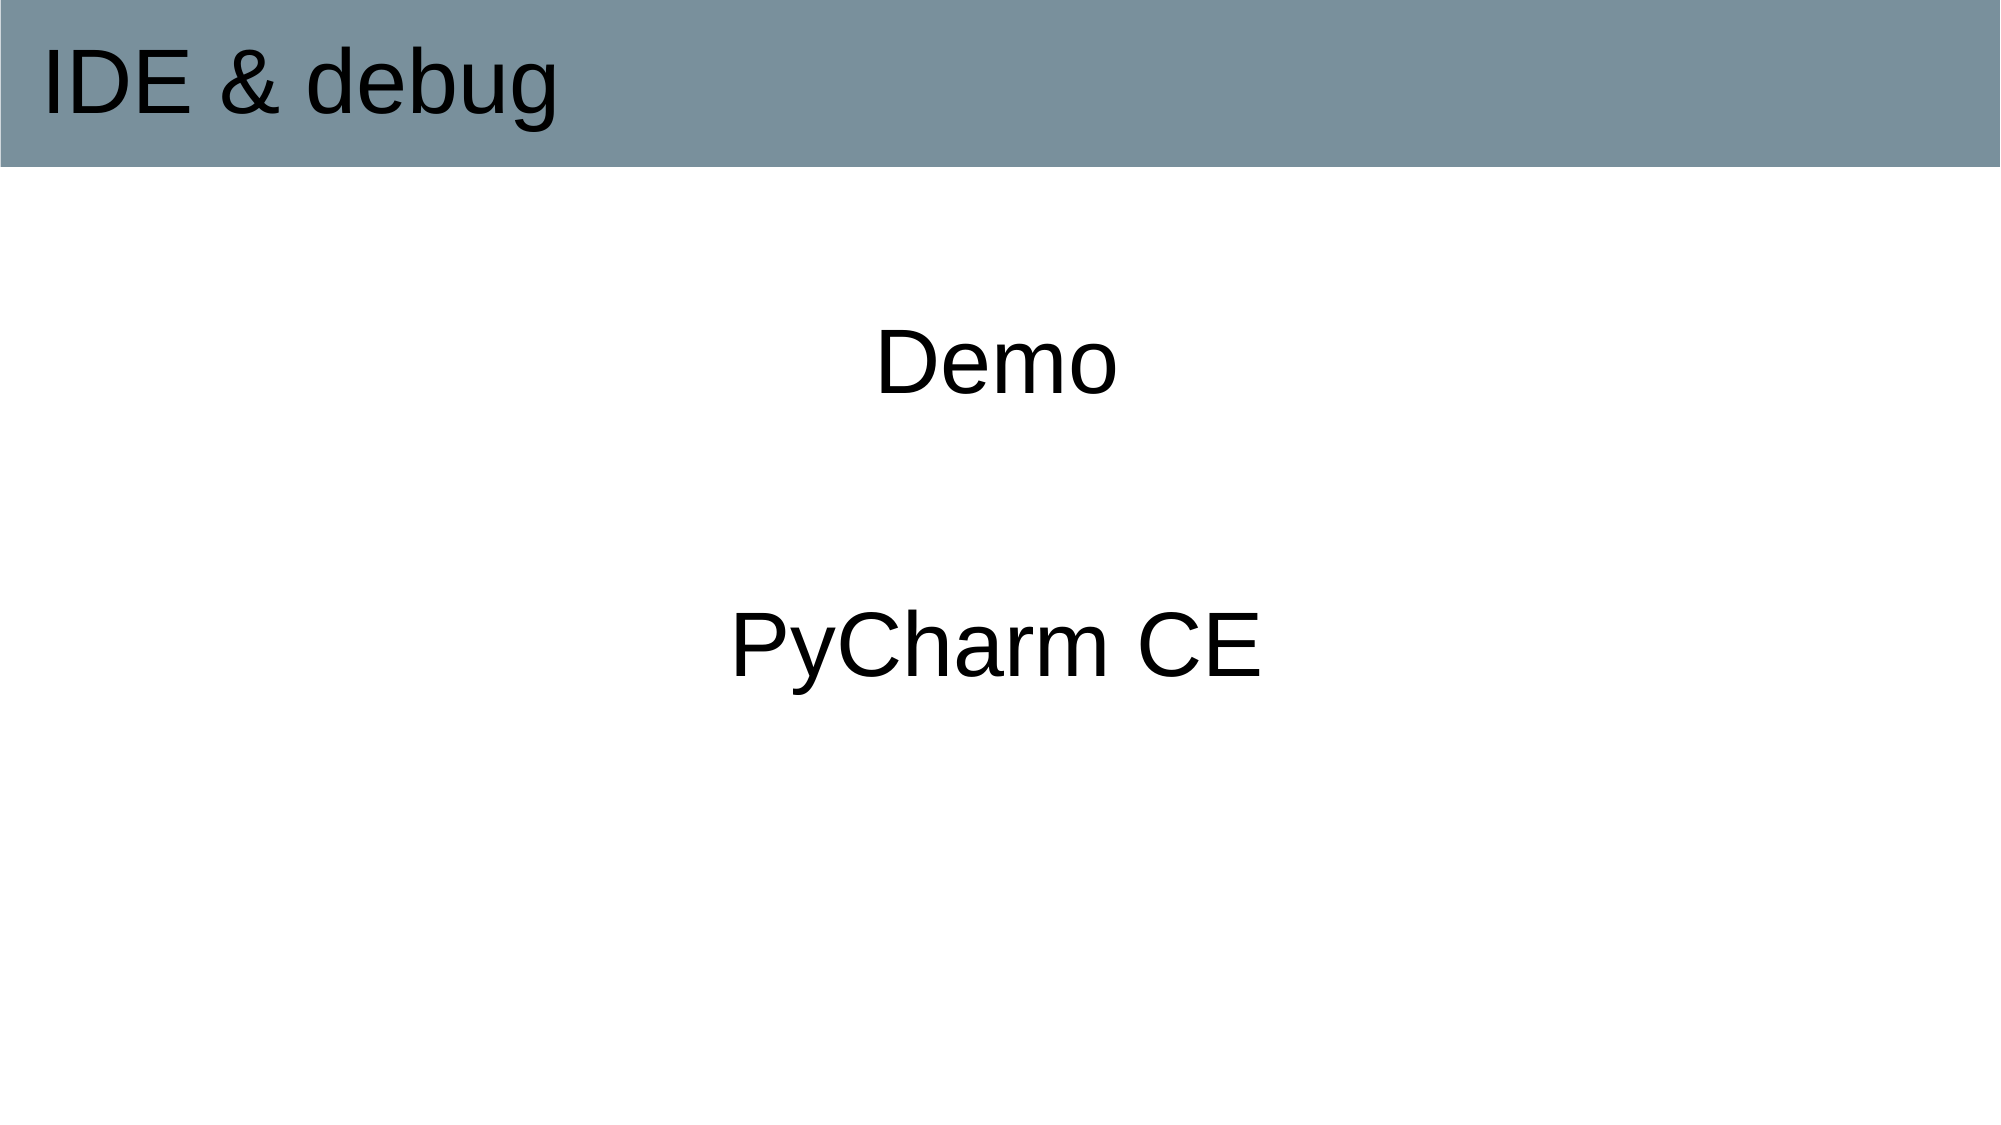

# IDE & debug
Demo

PyCharm CE